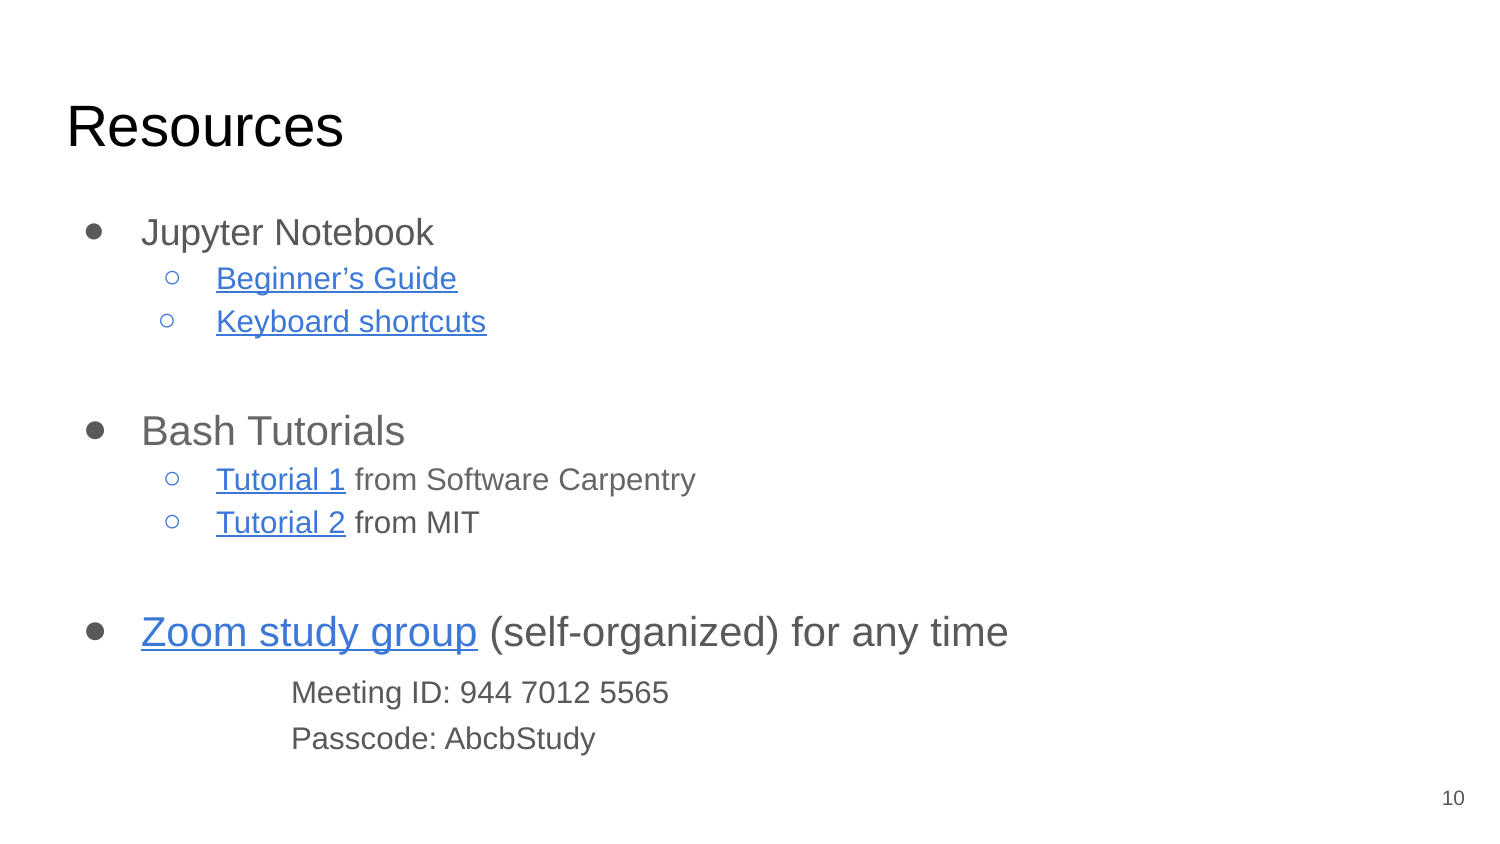

# Resources
Jupyter Notebook
Beginner’s Guide
Keyboard shortcuts
Bash Tutorials
Tutorial 1 from Software Carpentry
Tutorial 2 from MIT
Zoom study group (self-organized) for any time
	Meeting ID: 944 7012 5565
 	Passcode: AbcbStudy
10